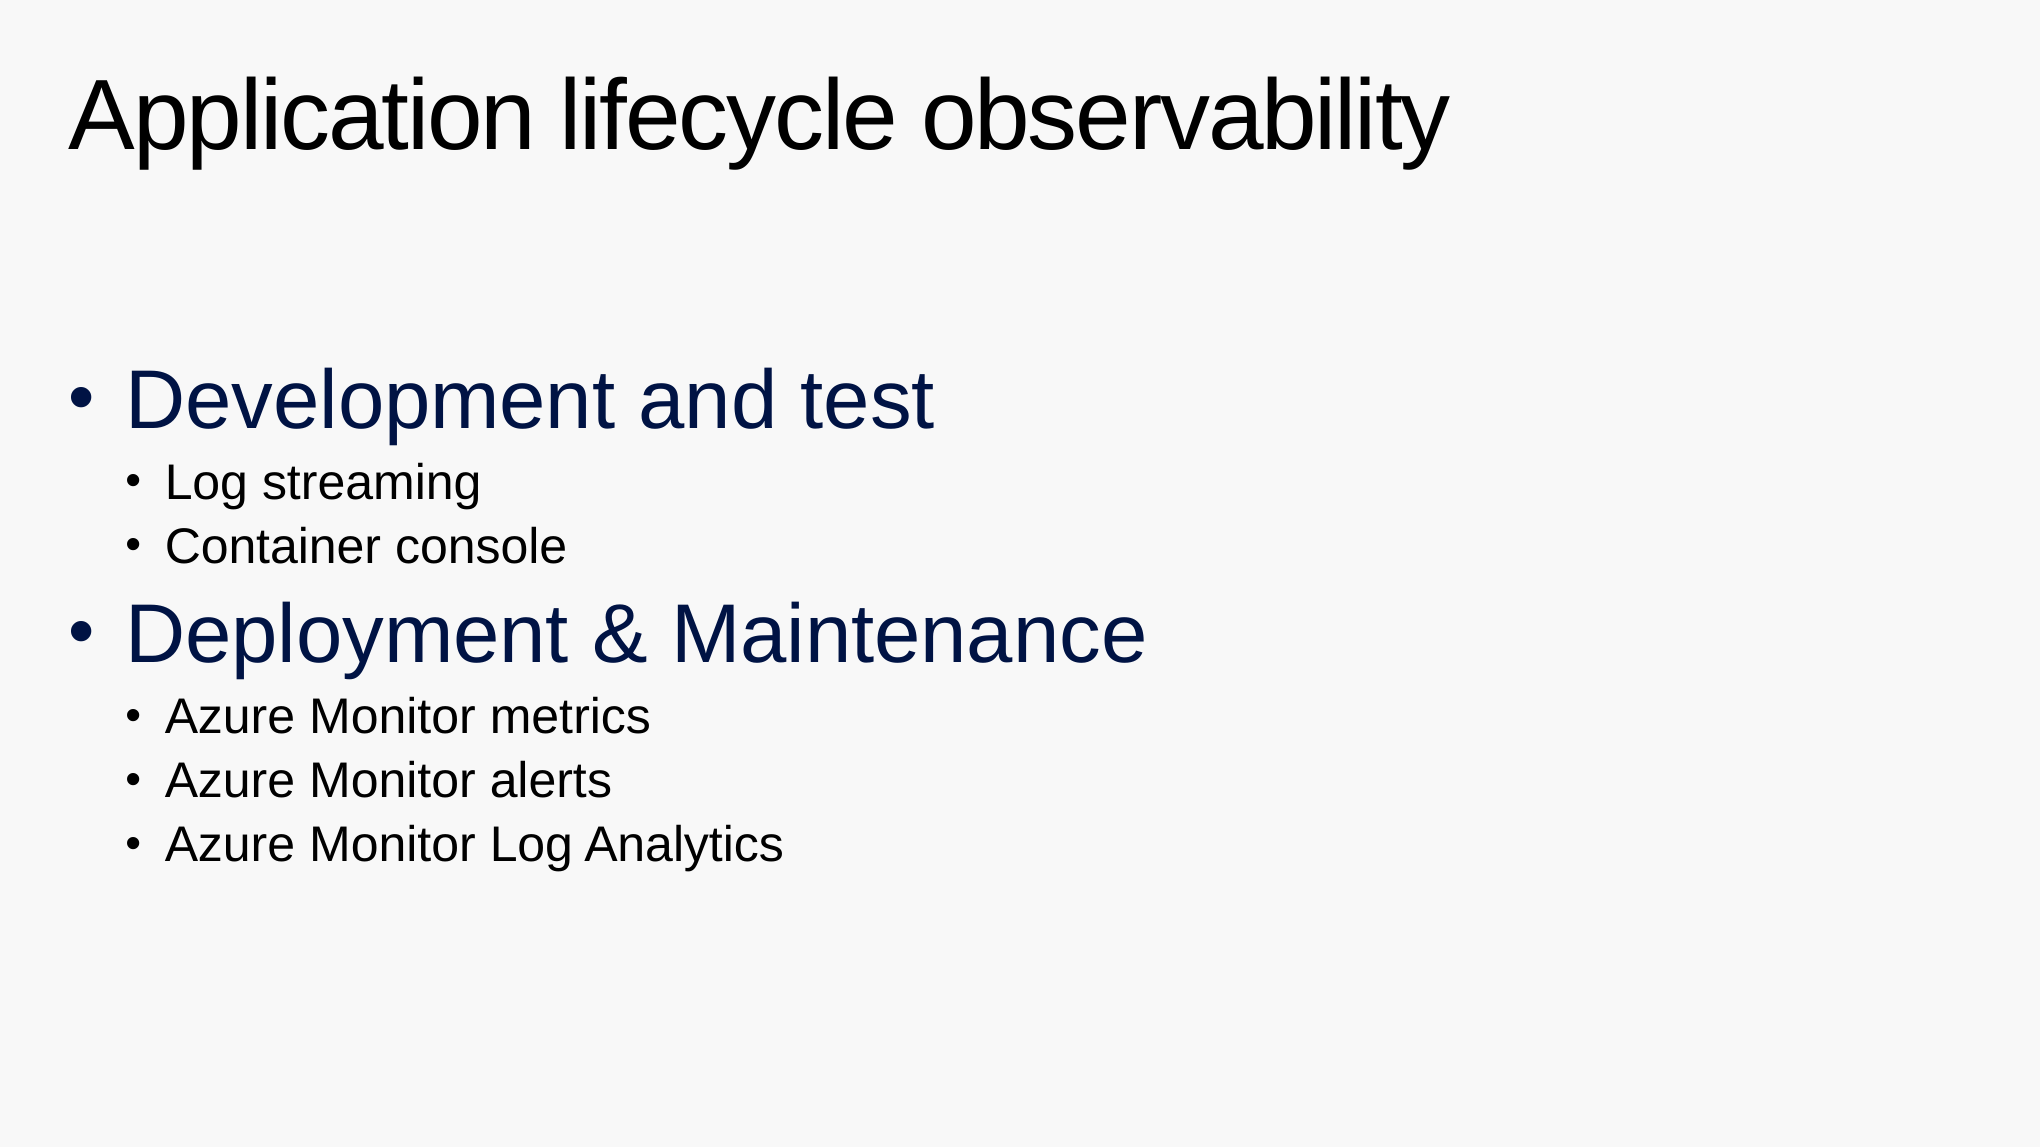

# Application lifecycle observability
Development and test
Log streaming
Container console
Deployment & Maintenance
Azure Monitor metrics
Azure Monitor alerts
Azure Monitor Log Analytics